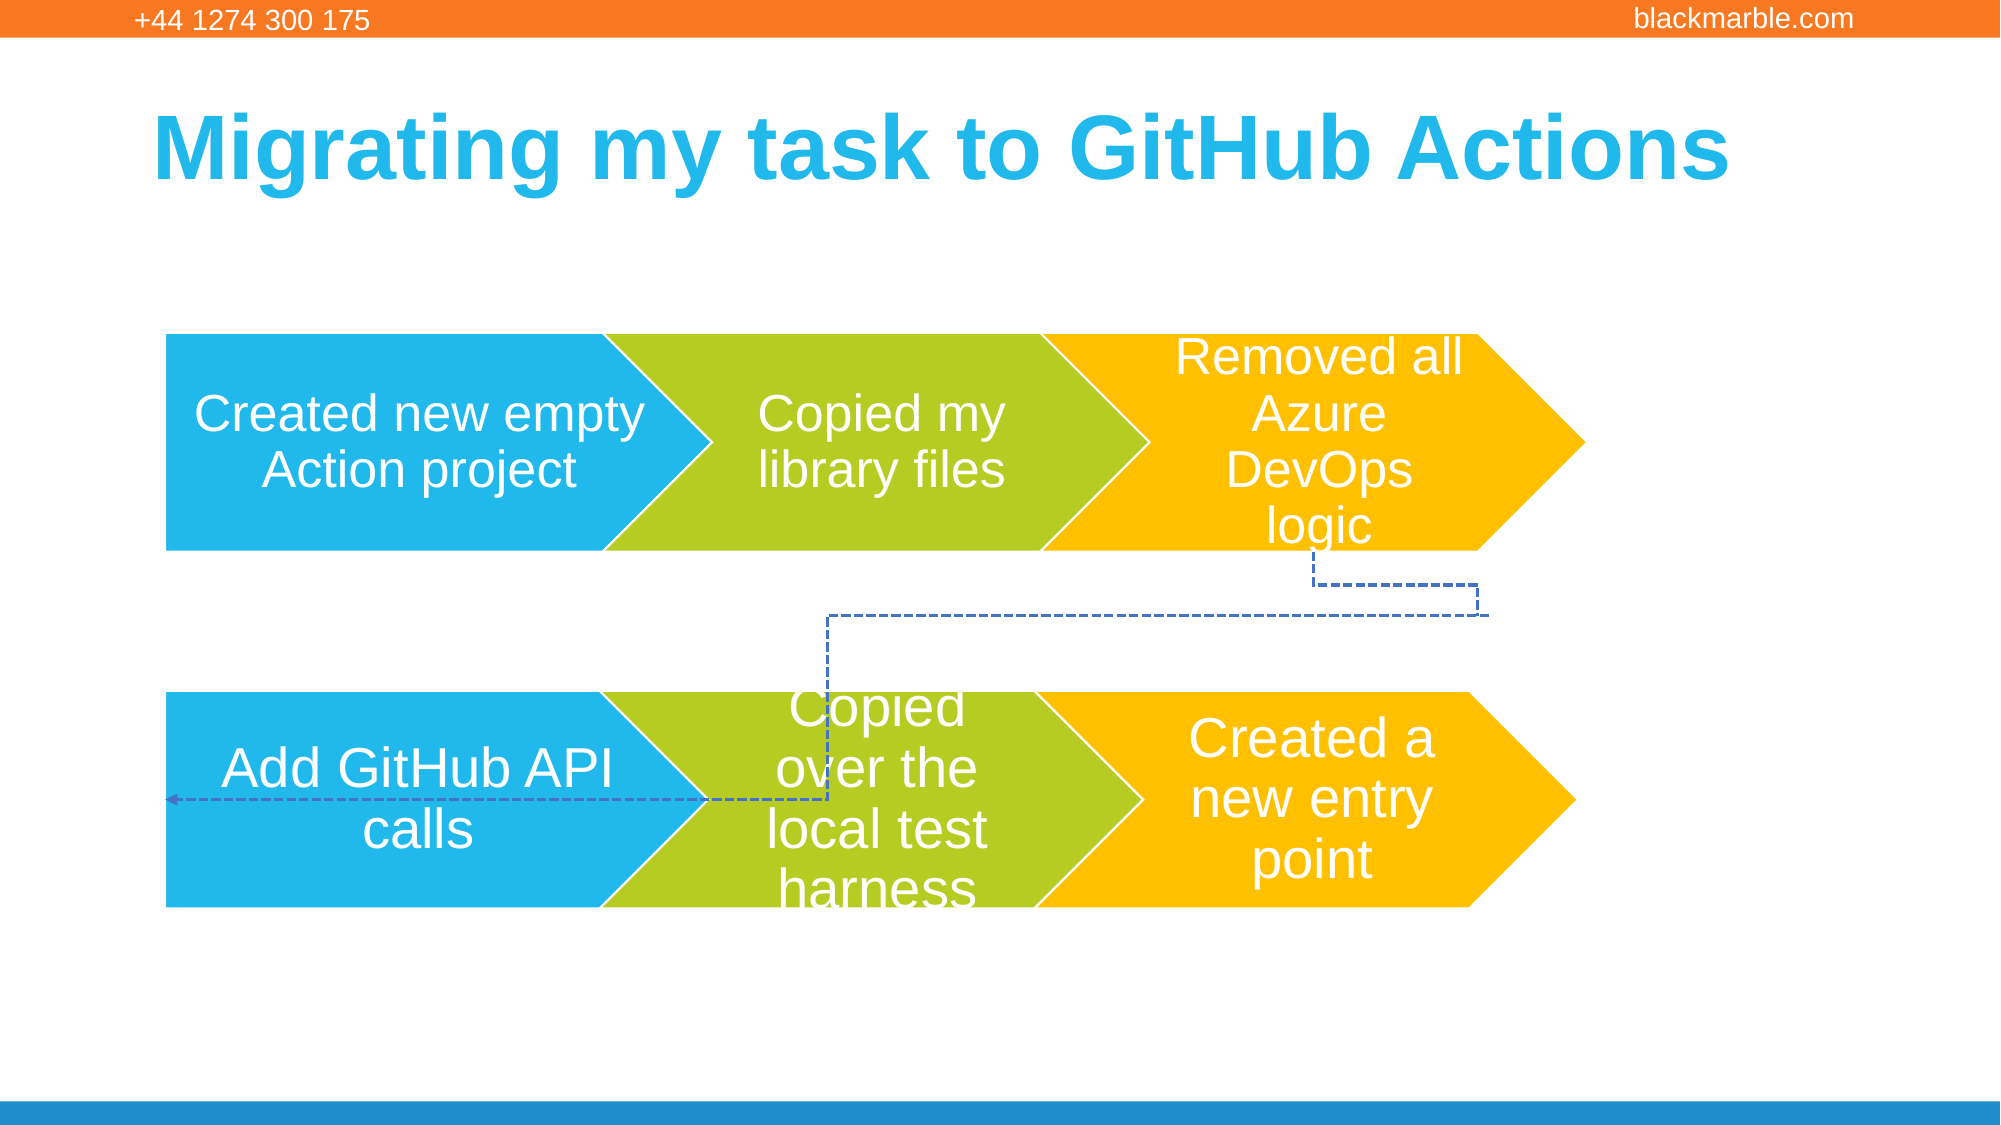

# Migrating my task to GitHub Actions
Created new empty Action project
Copied my library files
Removed all Azure DevOps logic
Add GitHub API calls
Copied over the local test harness
Created a new entry point